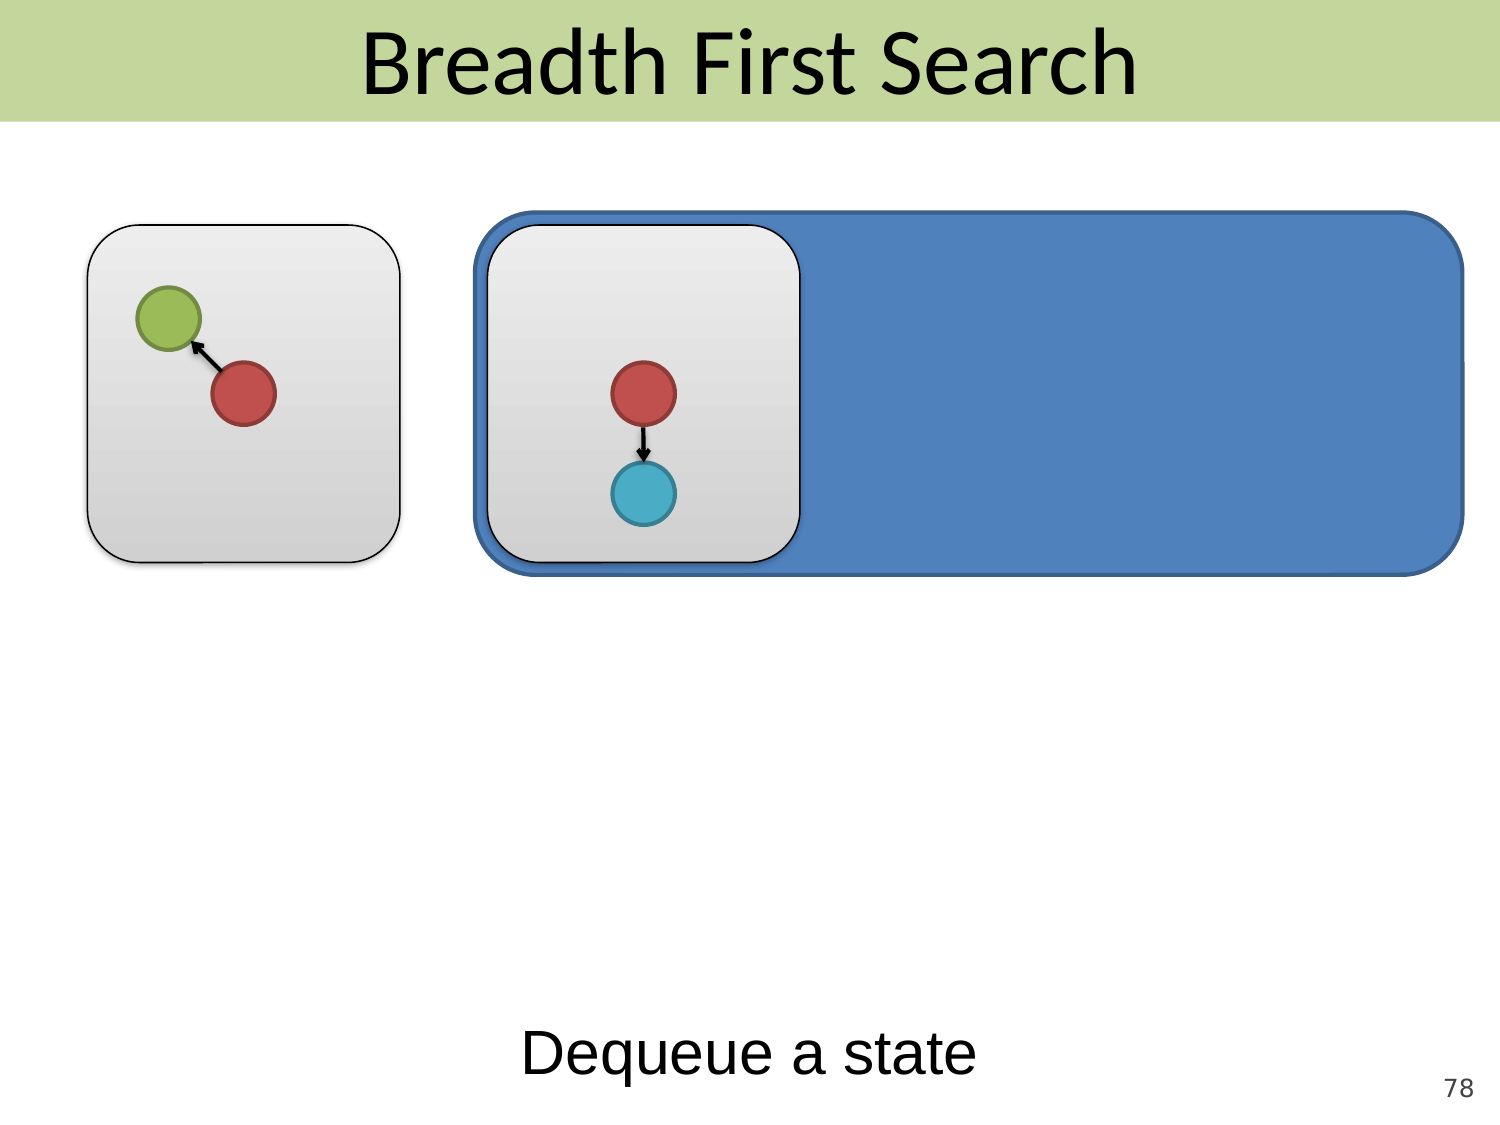

# Breadth First Search

Dequeue a state